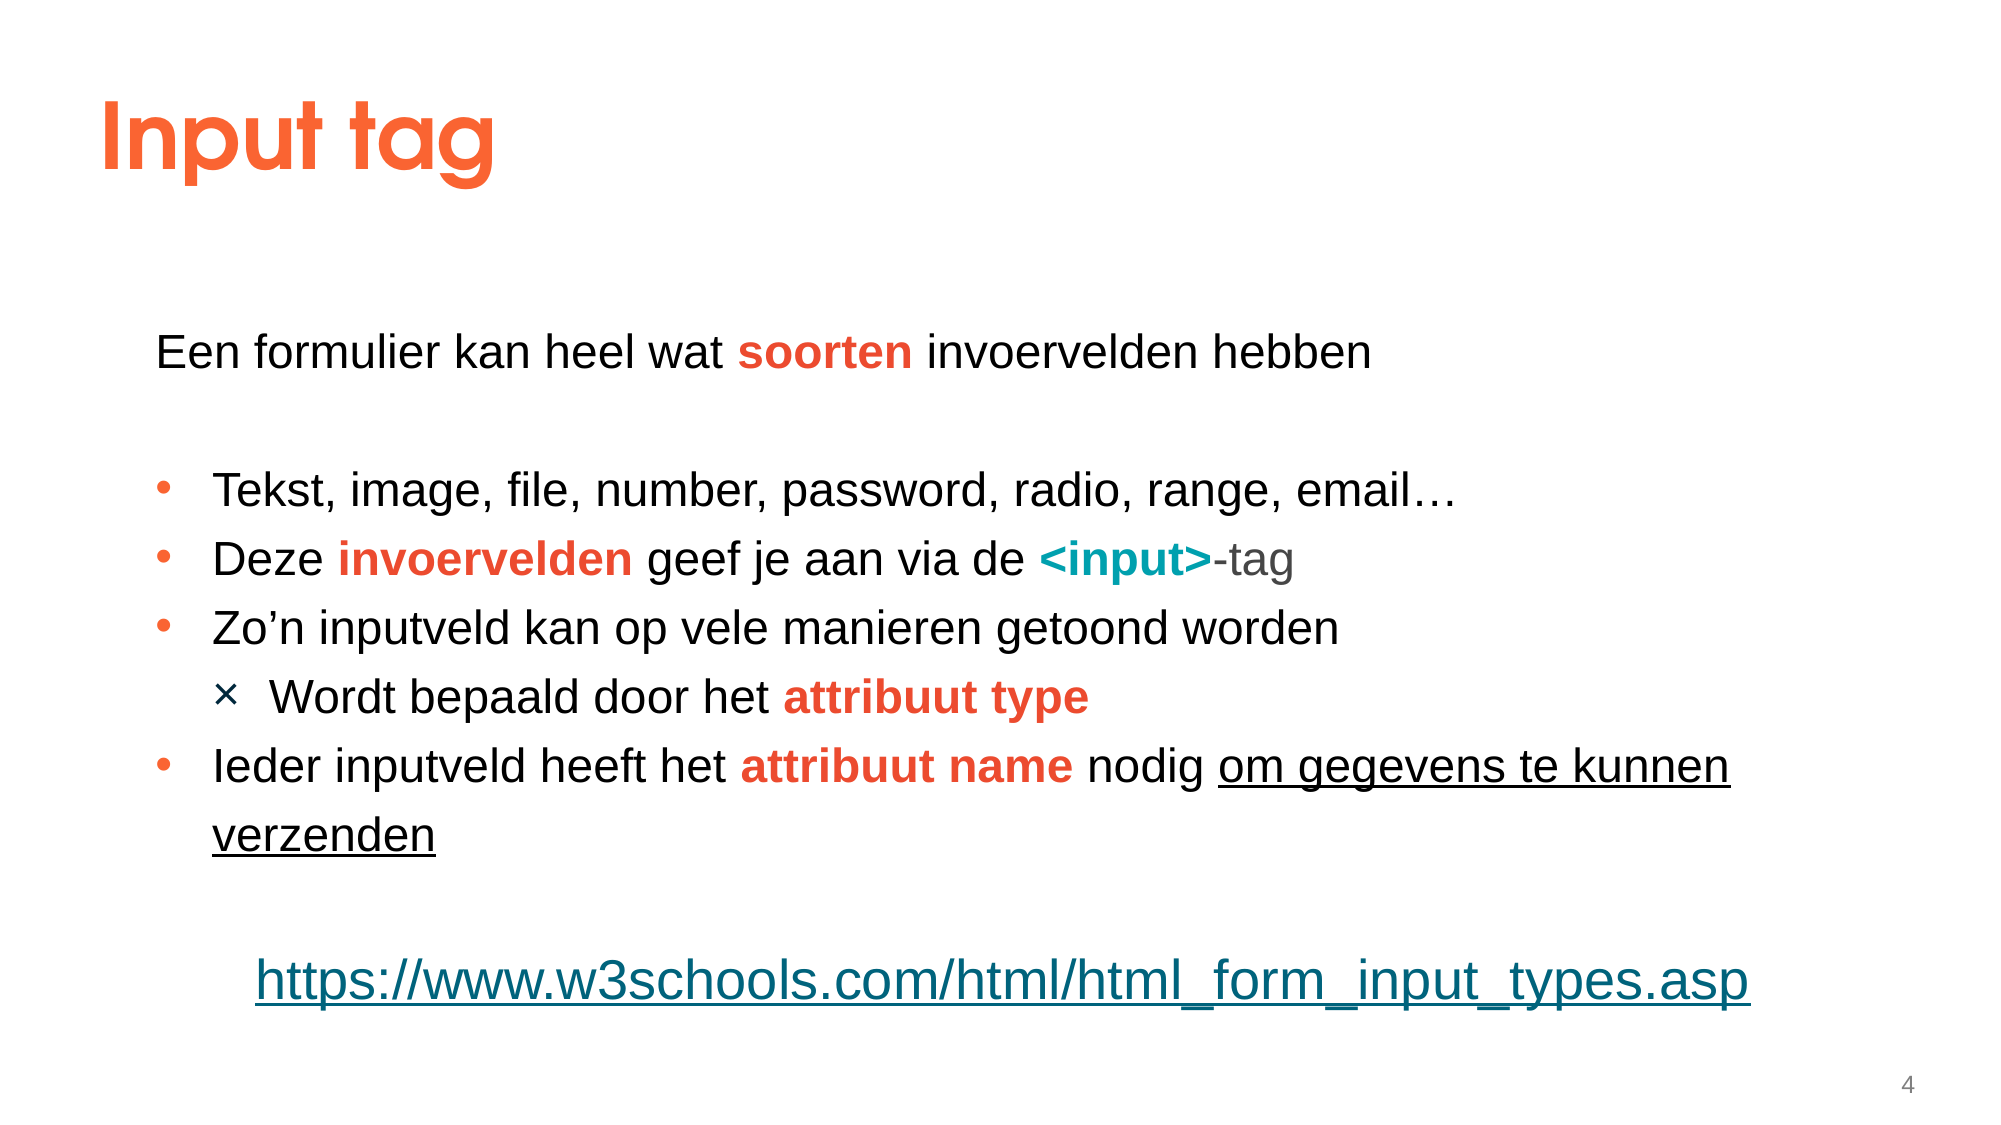

# Input tag
Een formulier kan heel wat soorten invoervelden hebben

Tekst, image, file, number, password, radio, range, email…
Deze invoervelden geef je aan via de <input>-tag
Zo’n inputveld kan op vele manieren getoond worden
Wordt bepaald door het attribuut type
Ieder inputveld heeft het attribuut name nodig om gegevens te kunnen verzenden

https://www.w3schools.com/html/html_form_input_types.asp

4